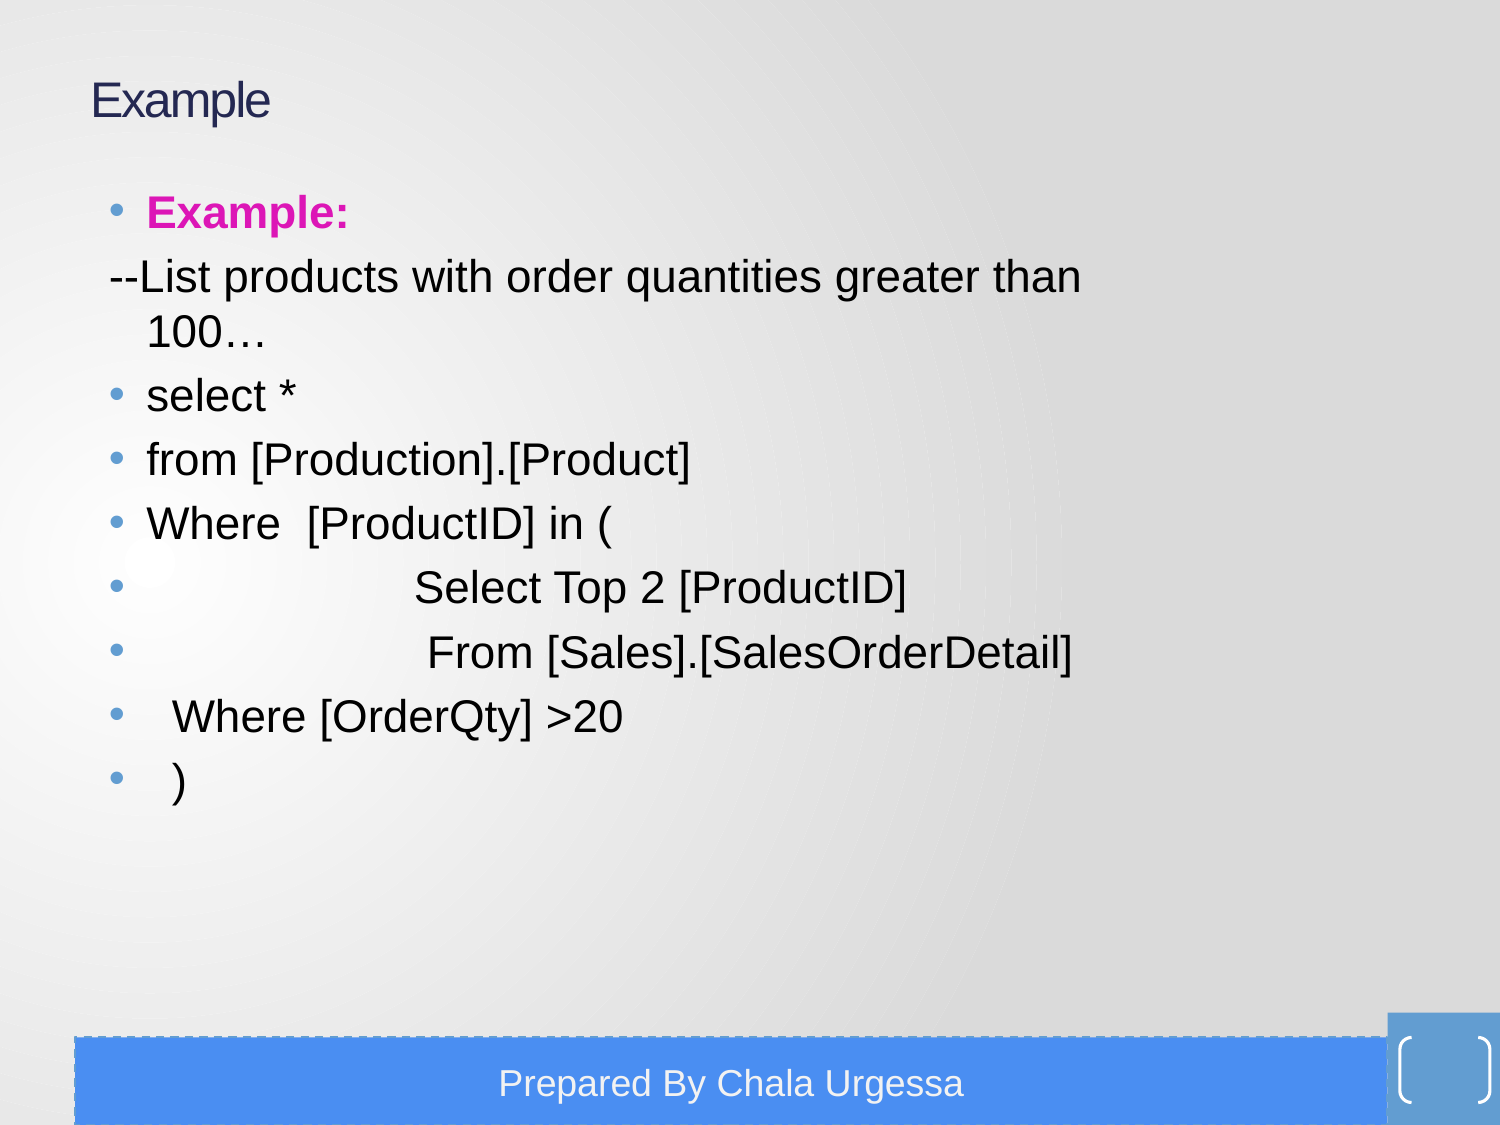

# Example
Example:
--List products with order quantities greater than 100…
select *
from [Production].[Product]
Where  [ProductID] in (
                     Select Top 2 [ProductID]
                      From [Sales].[SalesOrderDetail]
  Where [OrderQty] >20
  )

62